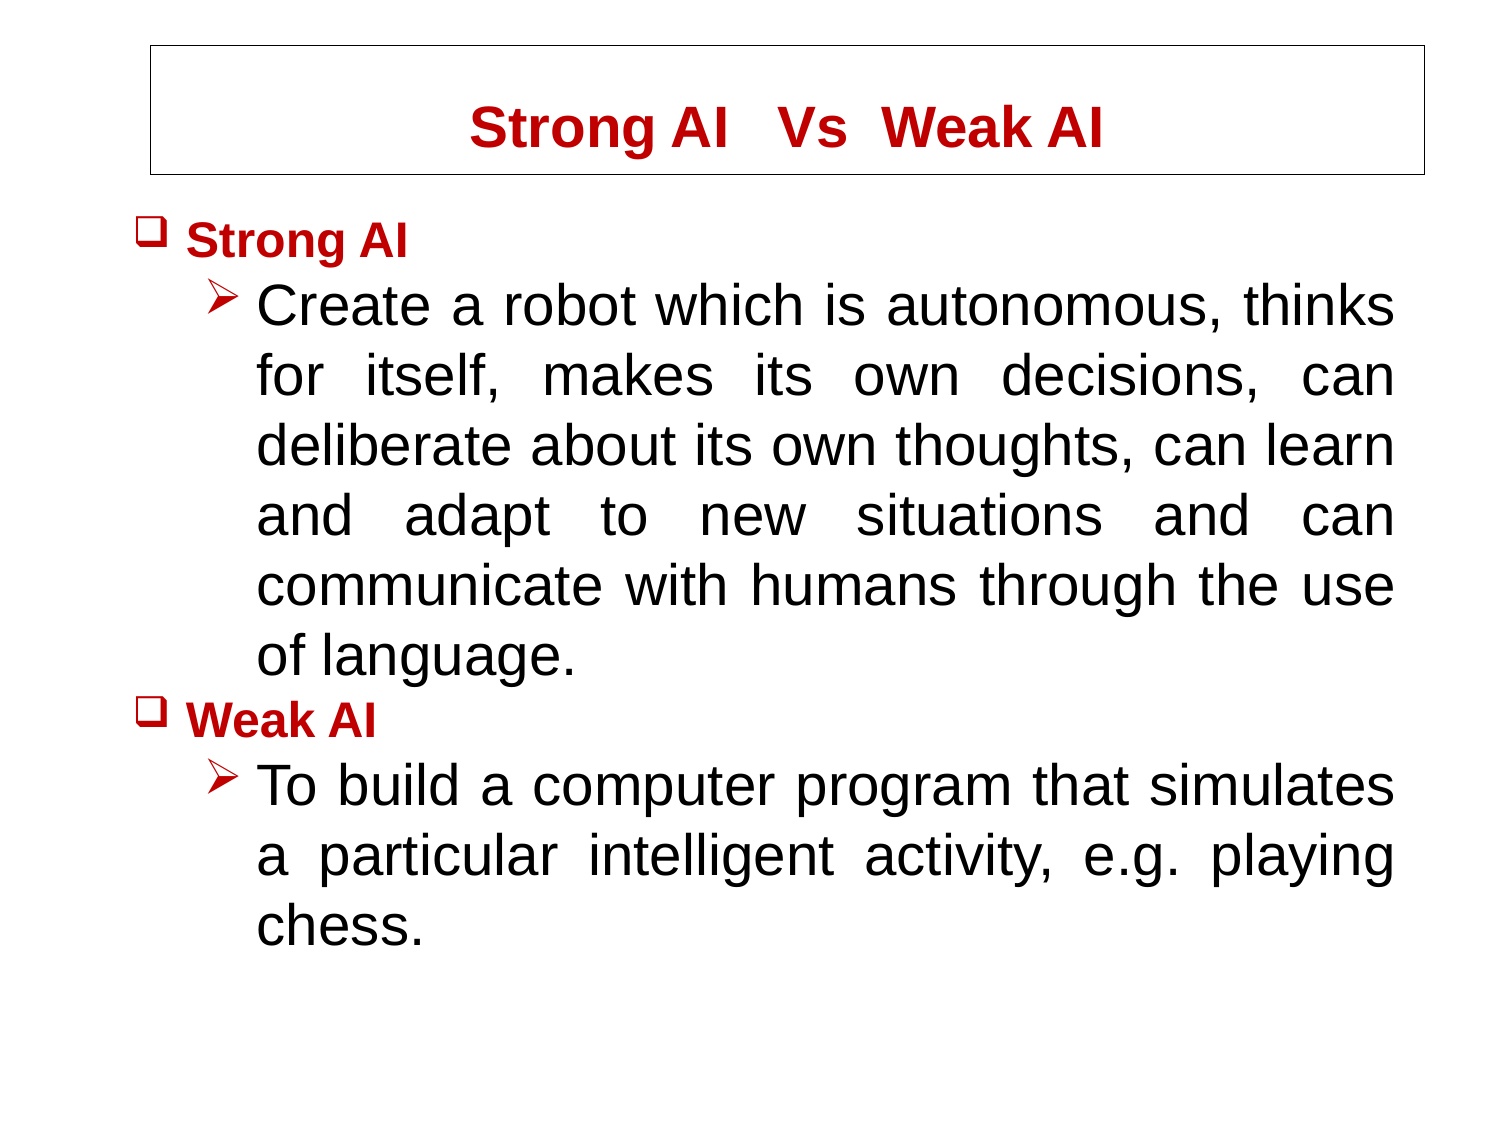

# Strong AI   Vs  Weak AI
Strong AI
Create a robot which is autonomous, thinks for itself, makes its own decisions, can deliberate about its own thoughts, can learn and adapt to new situations and can communicate with humans through the use of language.
Weak AI
To build a computer program that simulates a particular intelligent activity, e.g. playing chess.